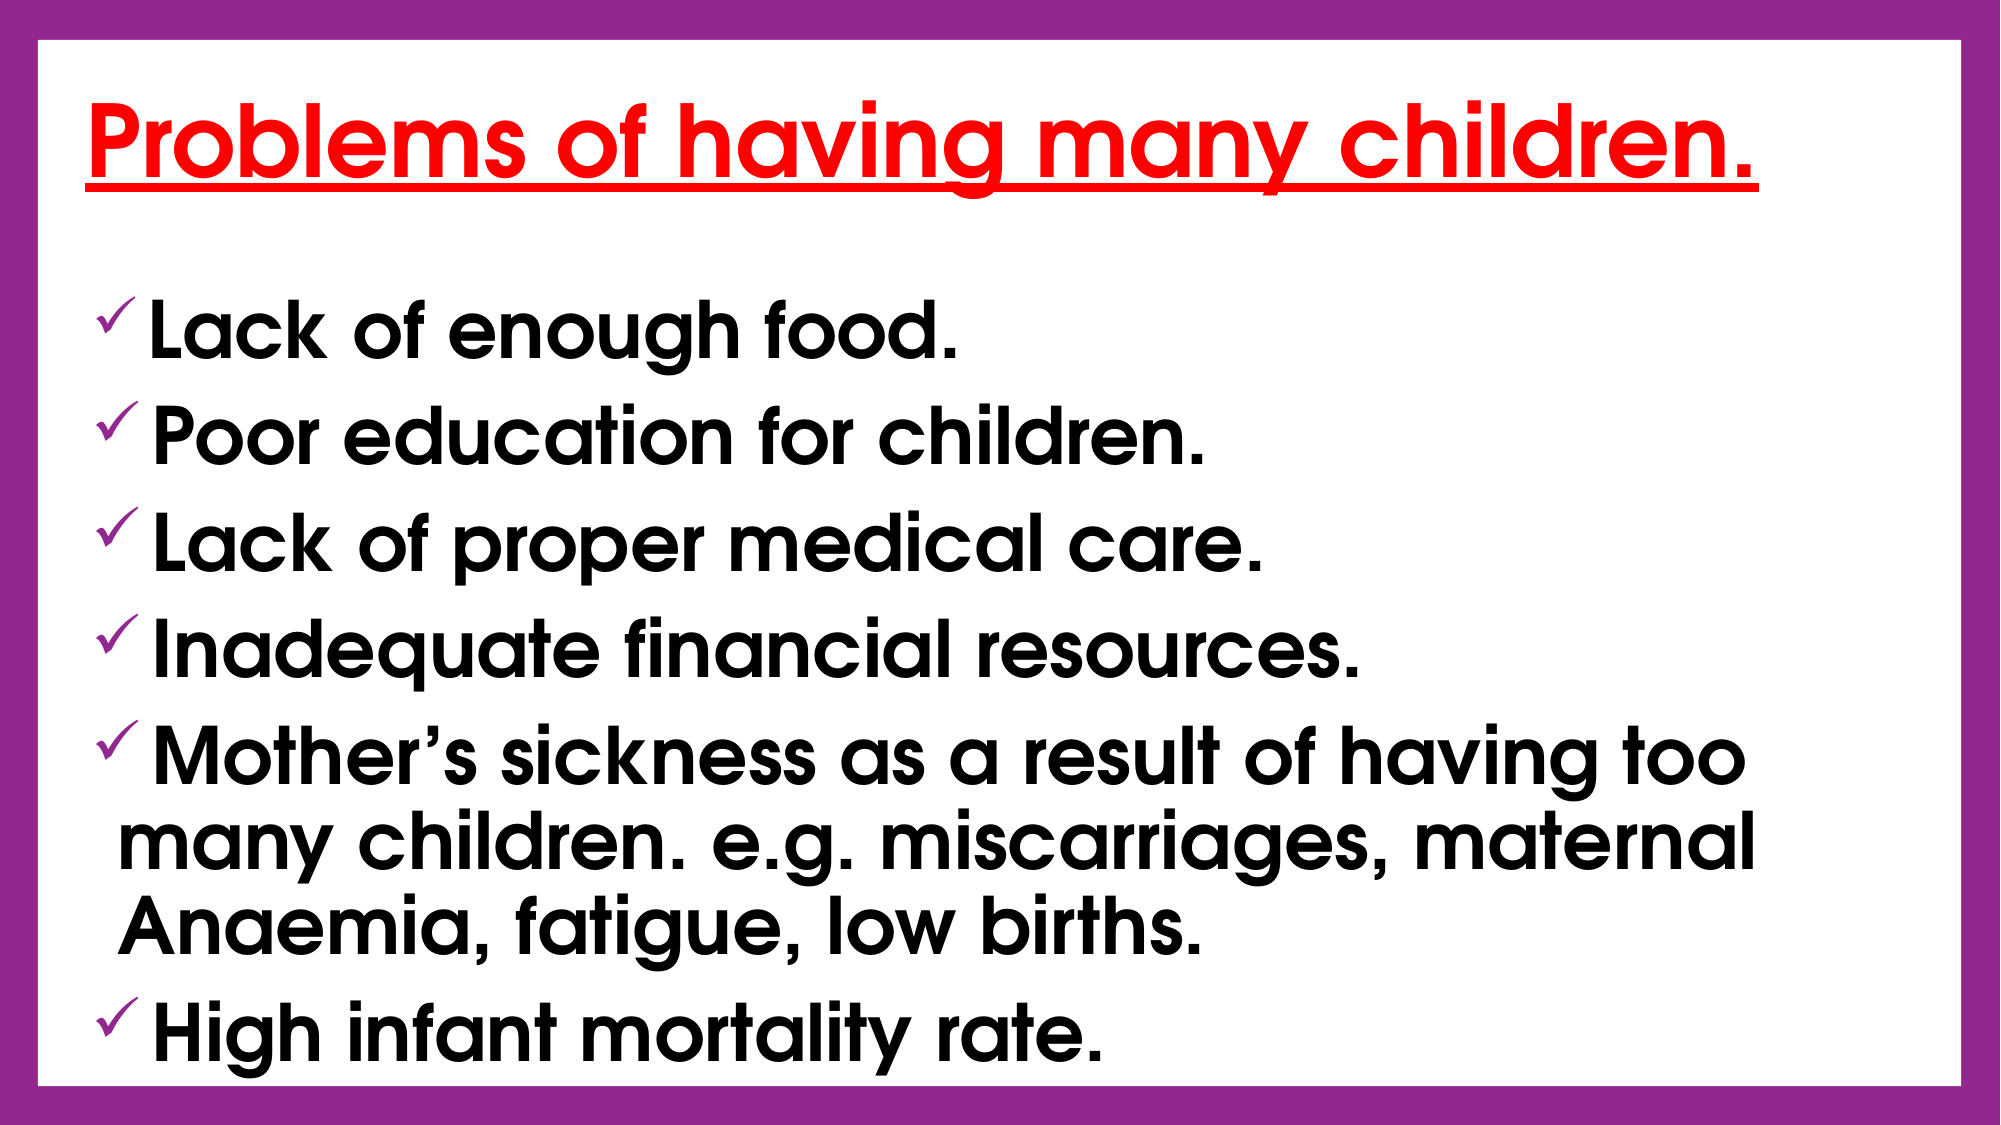

# Problems of having many children.
 Lack of enough food.
 Poor education for children.
 Lack of proper medical care.
 Inadequate financial resources.
 Mother’s sickness as a result of having too many children. e.g. miscarriages, maternal Anaemia, fatigue, low births.
 High infant mortality rate.